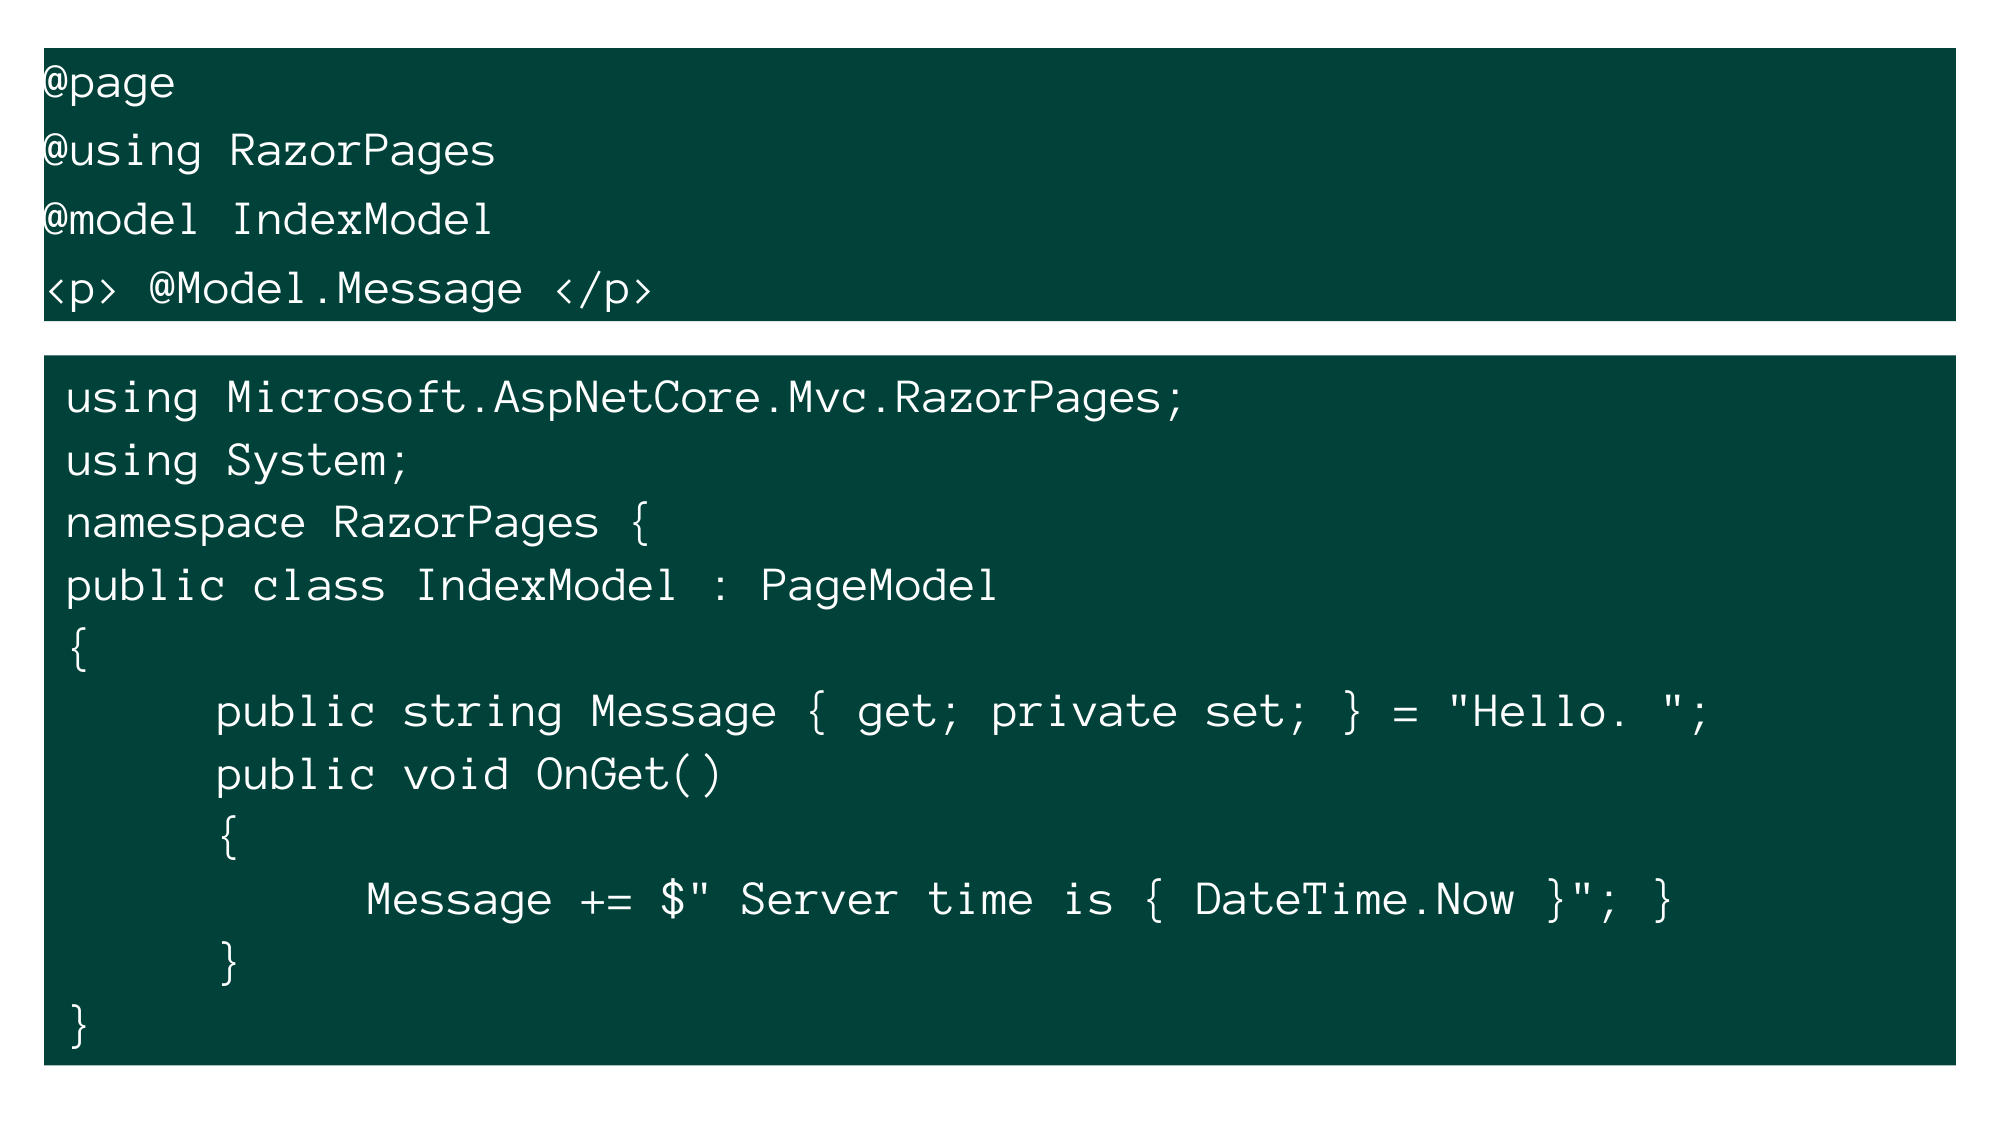

@page
@using RazorPages
@model IndexModel
<p> @Model.Message </p>
using Microsoft.AspNetCore.Mvc.RazorPages;
using System;
namespace RazorPages {
public class IndexModel : PageModel
{
	public string Message { get; private set; } = "Hello. ";
	public void OnGet()
	{
		Message += $" Server time is { DateTime.Now }"; }
	}
}